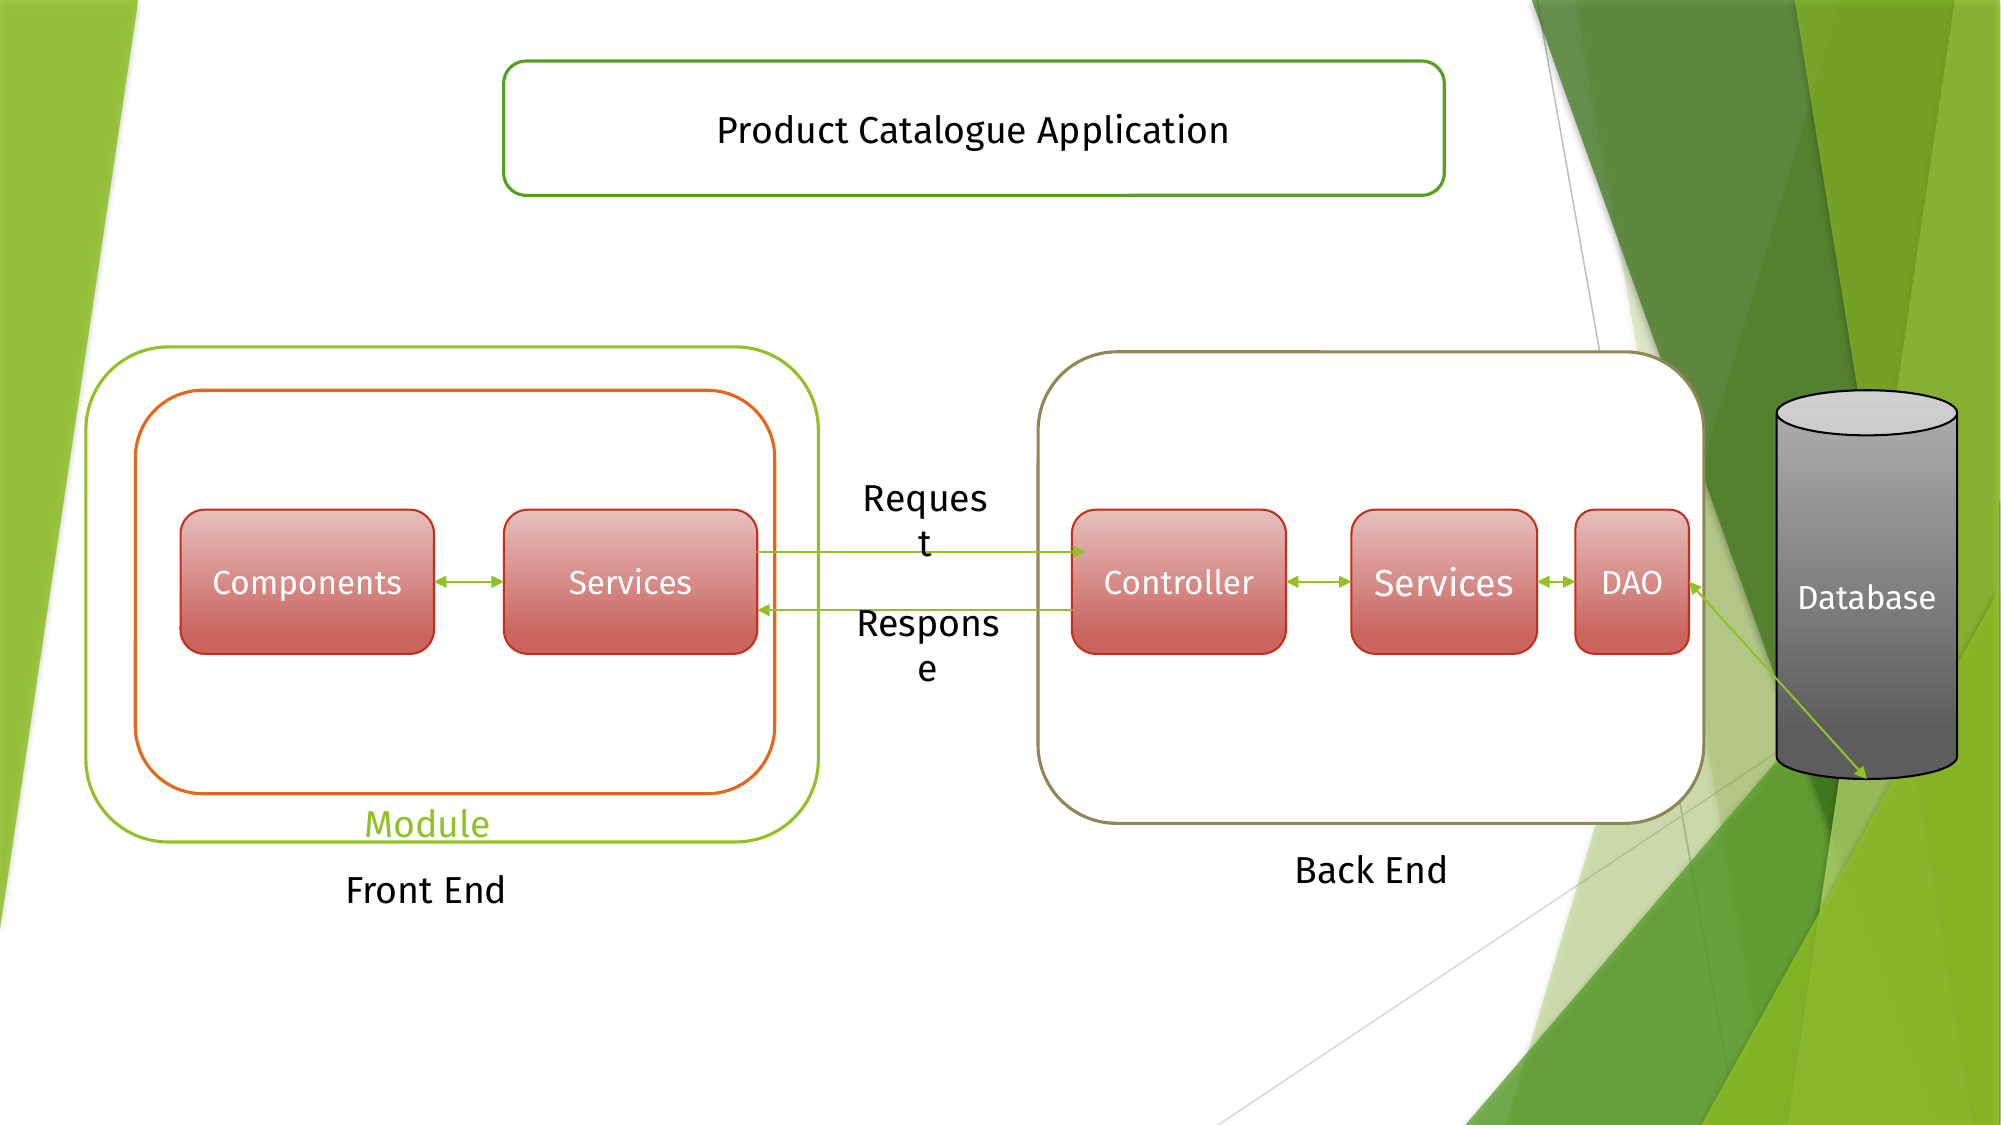

Product Catalogue Application

Database
Request
Controller
DAO
Components
Services
Services
Response
Module
Back End
Front End